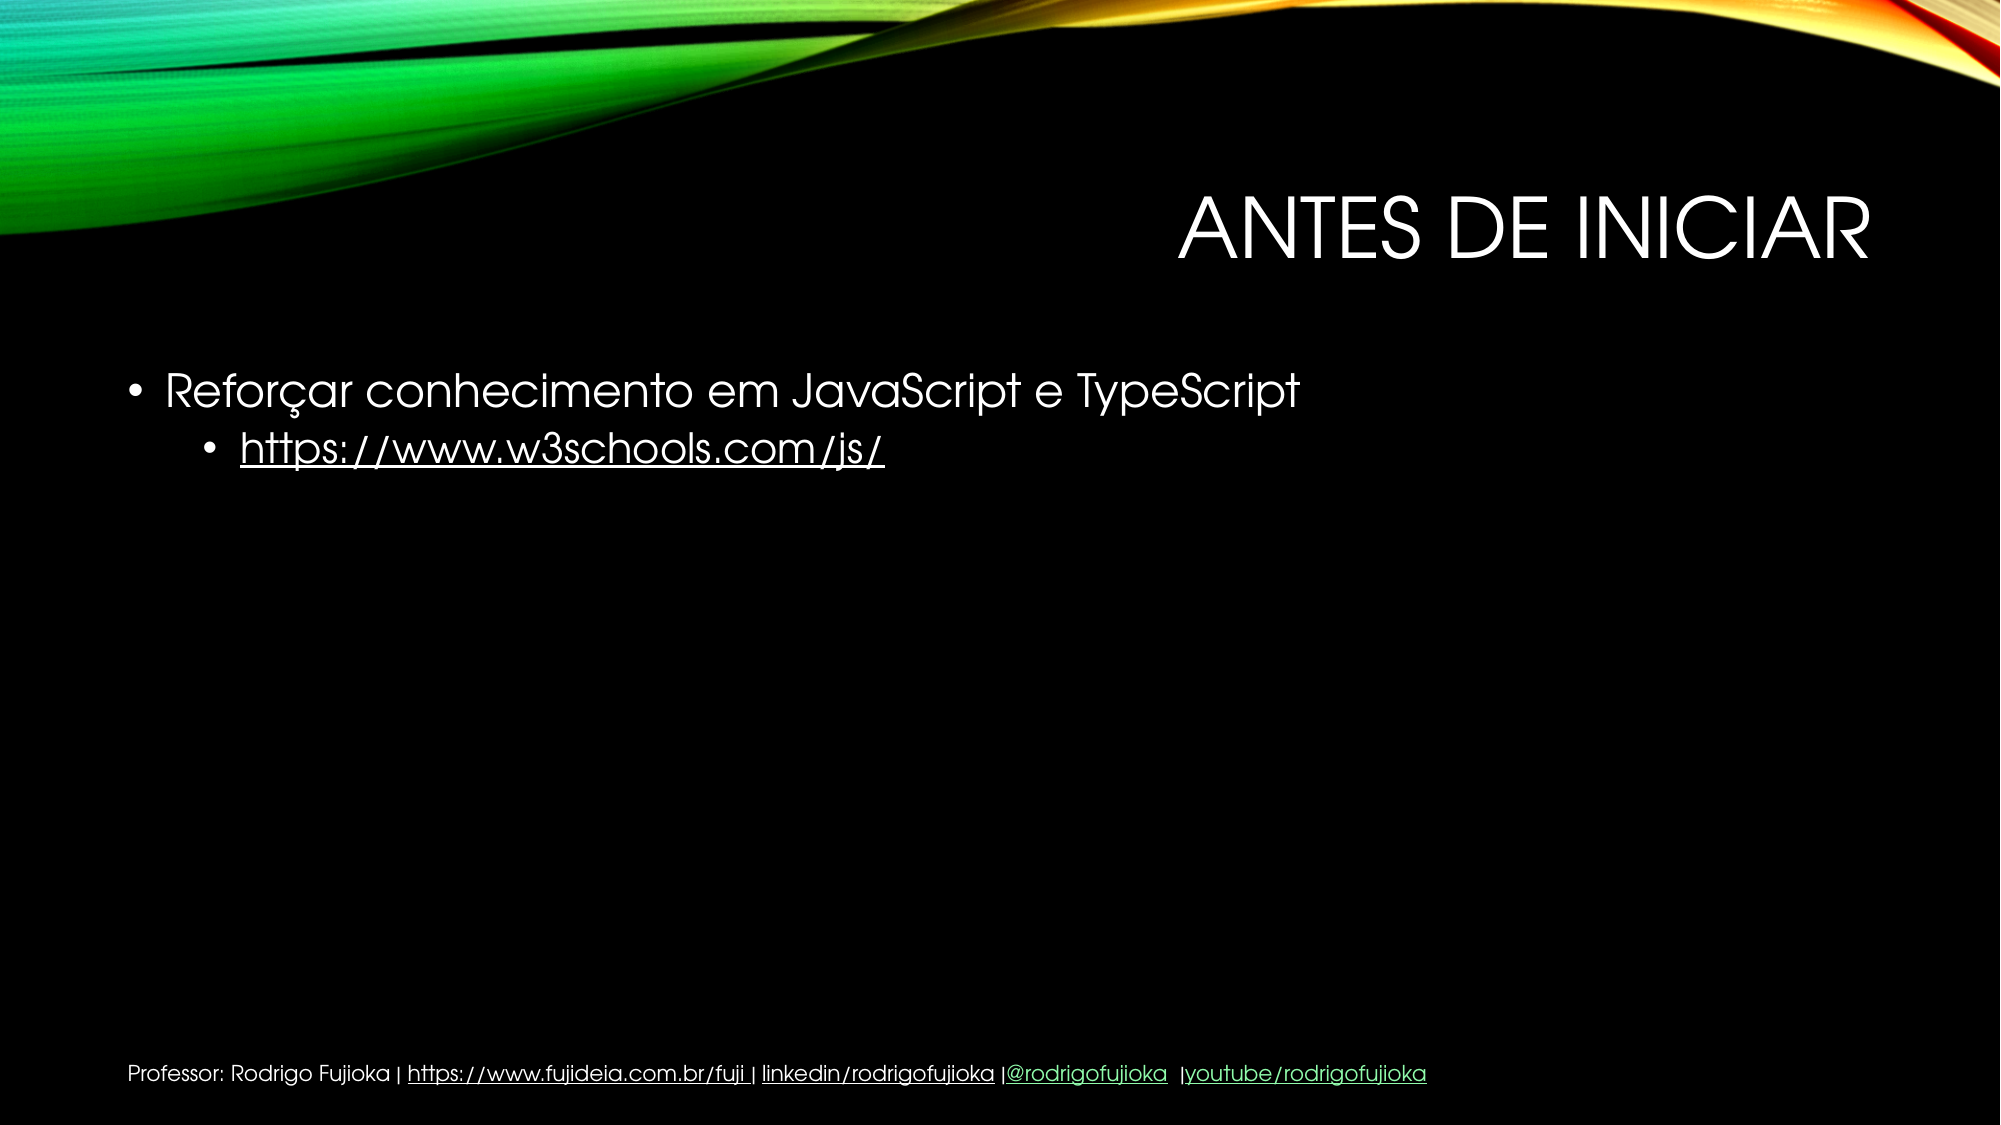

# Antes de iniciar
Reforçar conhecimento em JavaScript e TypeScript
https://www.w3schools.com/js/
Professor: Rodrigo Fujioka | https://www.fujideia.com.br/fuji | linkedin/rodrigofujioka |@rodrigofujioka  |youtube/rodrigofujioka